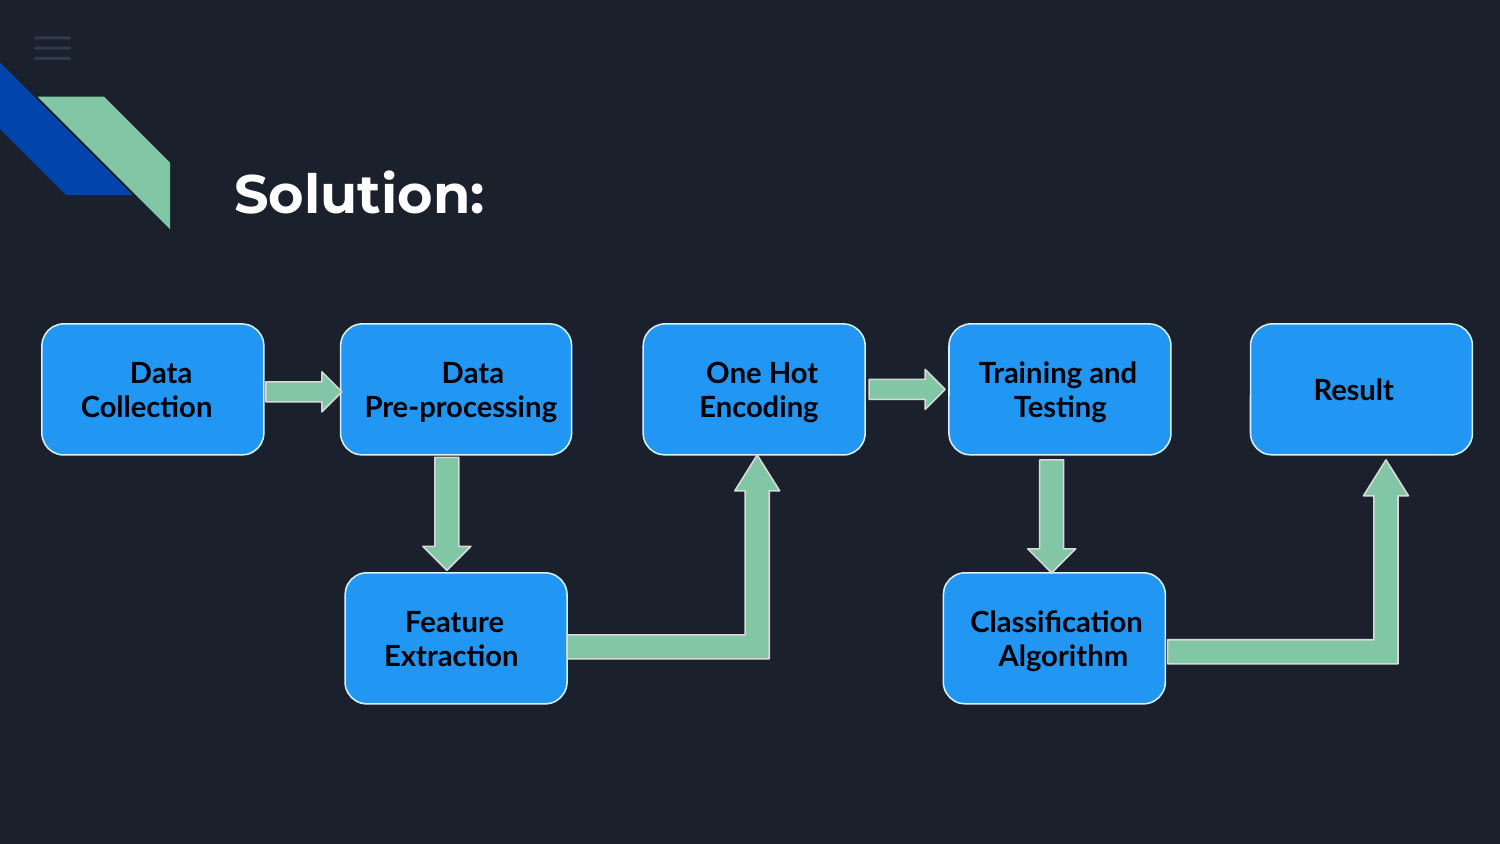

# Solution:

       Data
Collection
           Data
Pre-processing
 One Hot
Encoding
Training and
     Testing
Result

   Feature
Extraction
Classification
    Algorithm